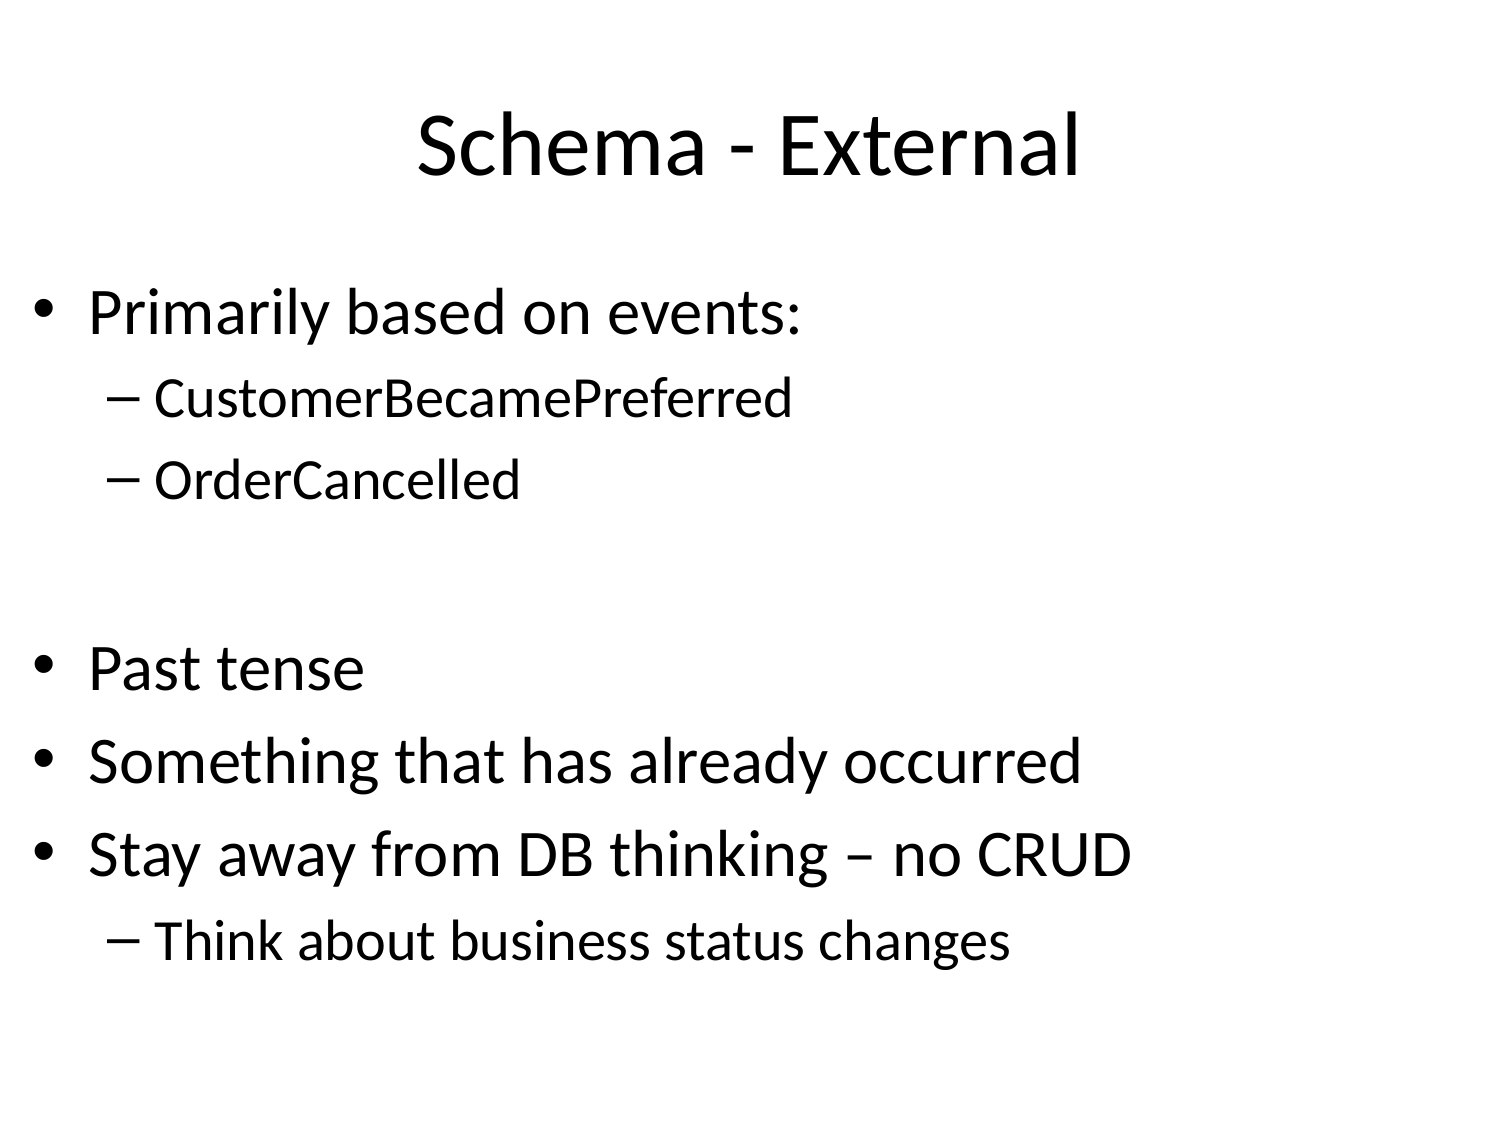

# Schema - External
Primarily based on events:
CustomerBecamePreferred
OrderCancelled

Past tense
Something that has already occurred
Stay away from DB thinking – no CRUD
Think about business status changes